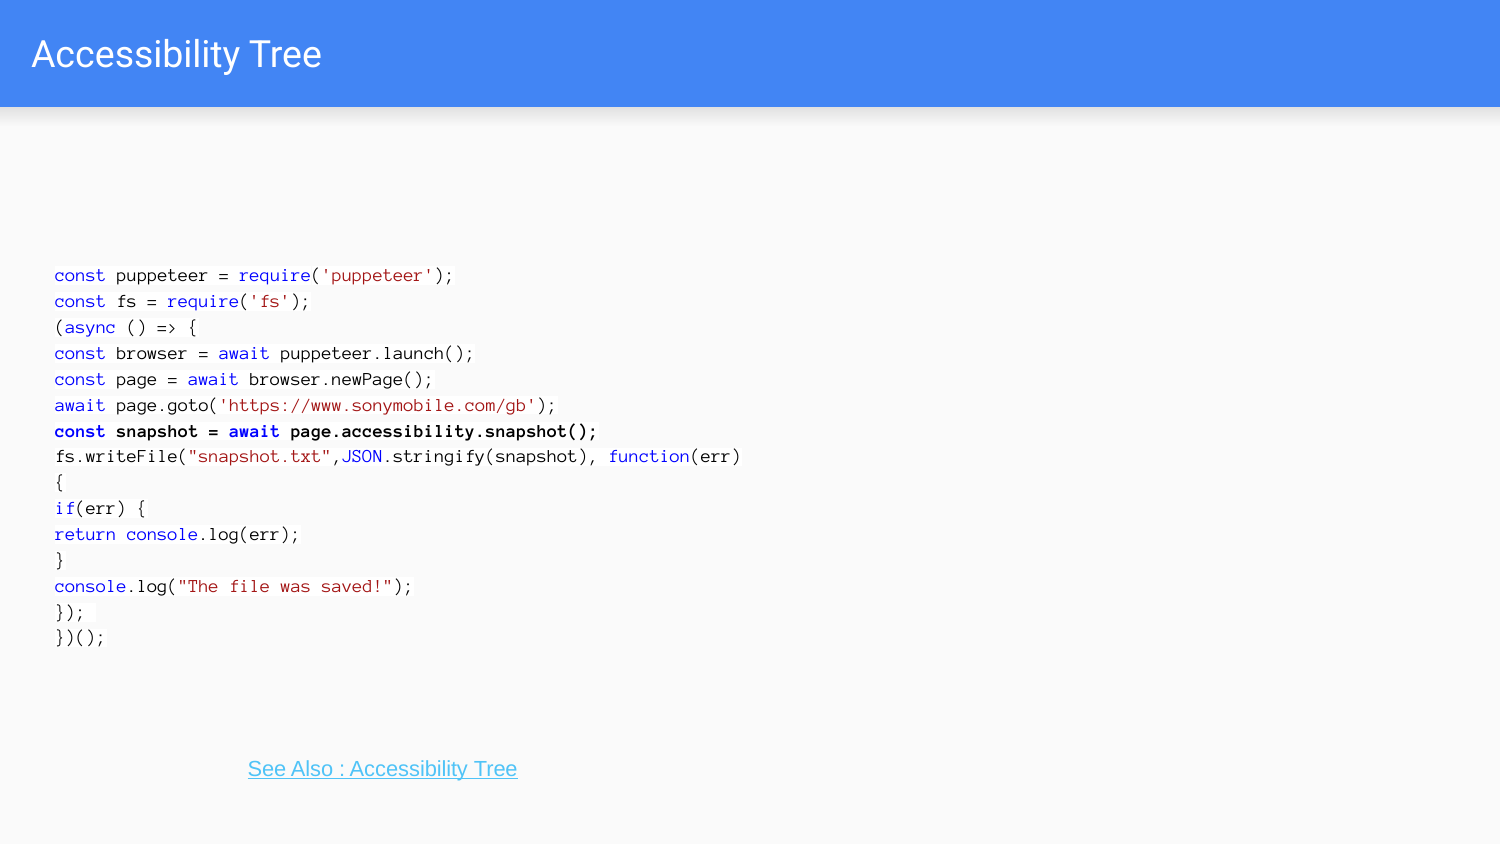

# Accessibility Tree

const puppeteer = require('puppeteer');
const fs = require('fs');
(async () => {
const browser = await puppeteer.launch();
const page = await browser.newPage();
await page.goto('https://www.sonymobile.com/gb');
const snapshot = await page.accessibility.snapshot();
fs.writeFile("snapshot.txt",JSON.stringify(snapshot), function(err) {
if(err) {
return console.log(err);
}
console.log("The file was saved!");
});
})();
See Also : Accessibility Tree